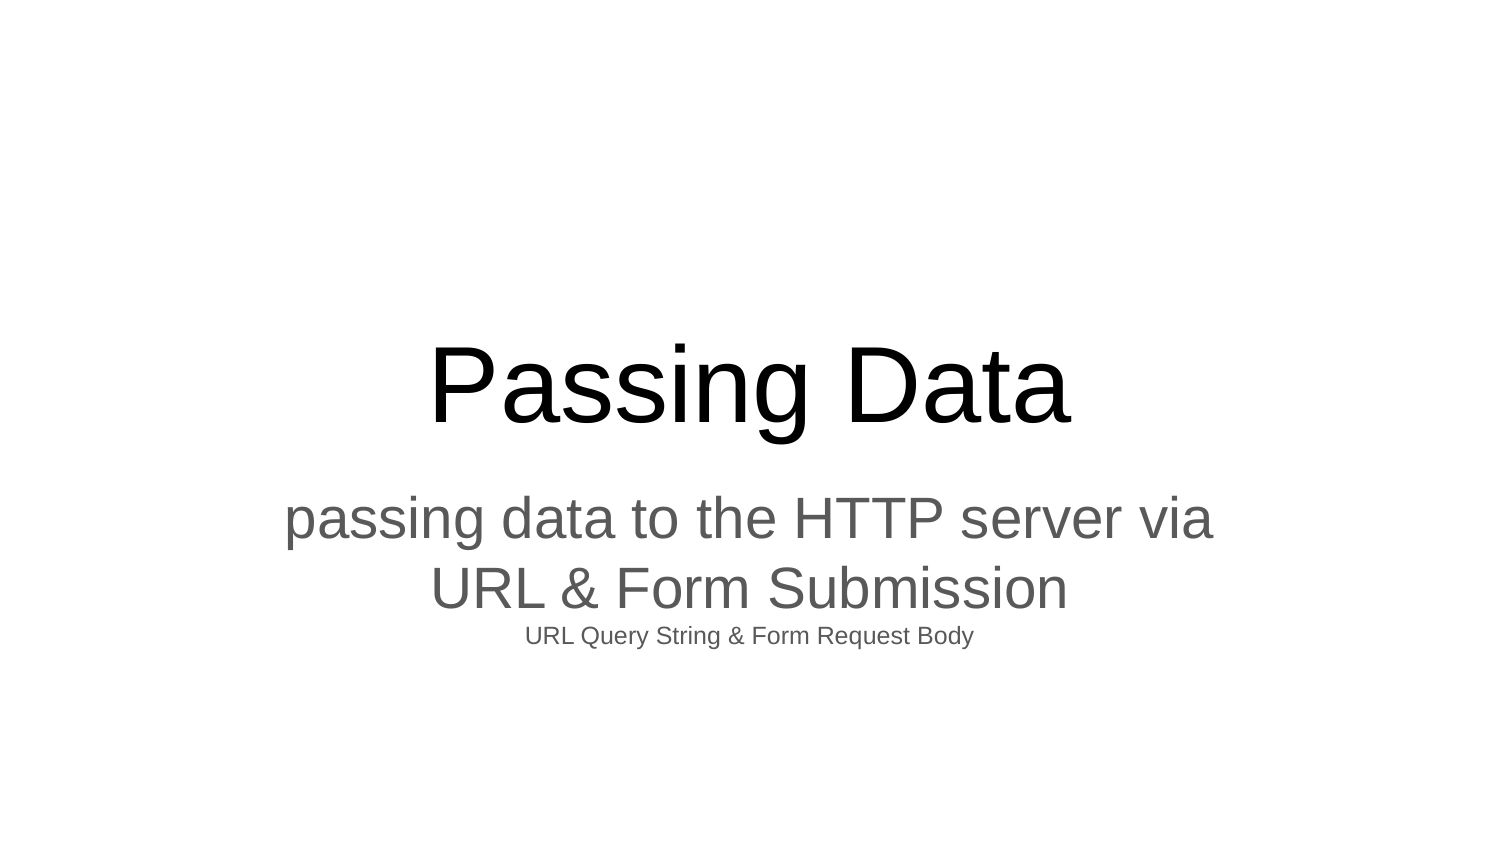

# Passing Data
passing data to the HTTP server via
URL & Form Submission
URL Query String & Form Request Body